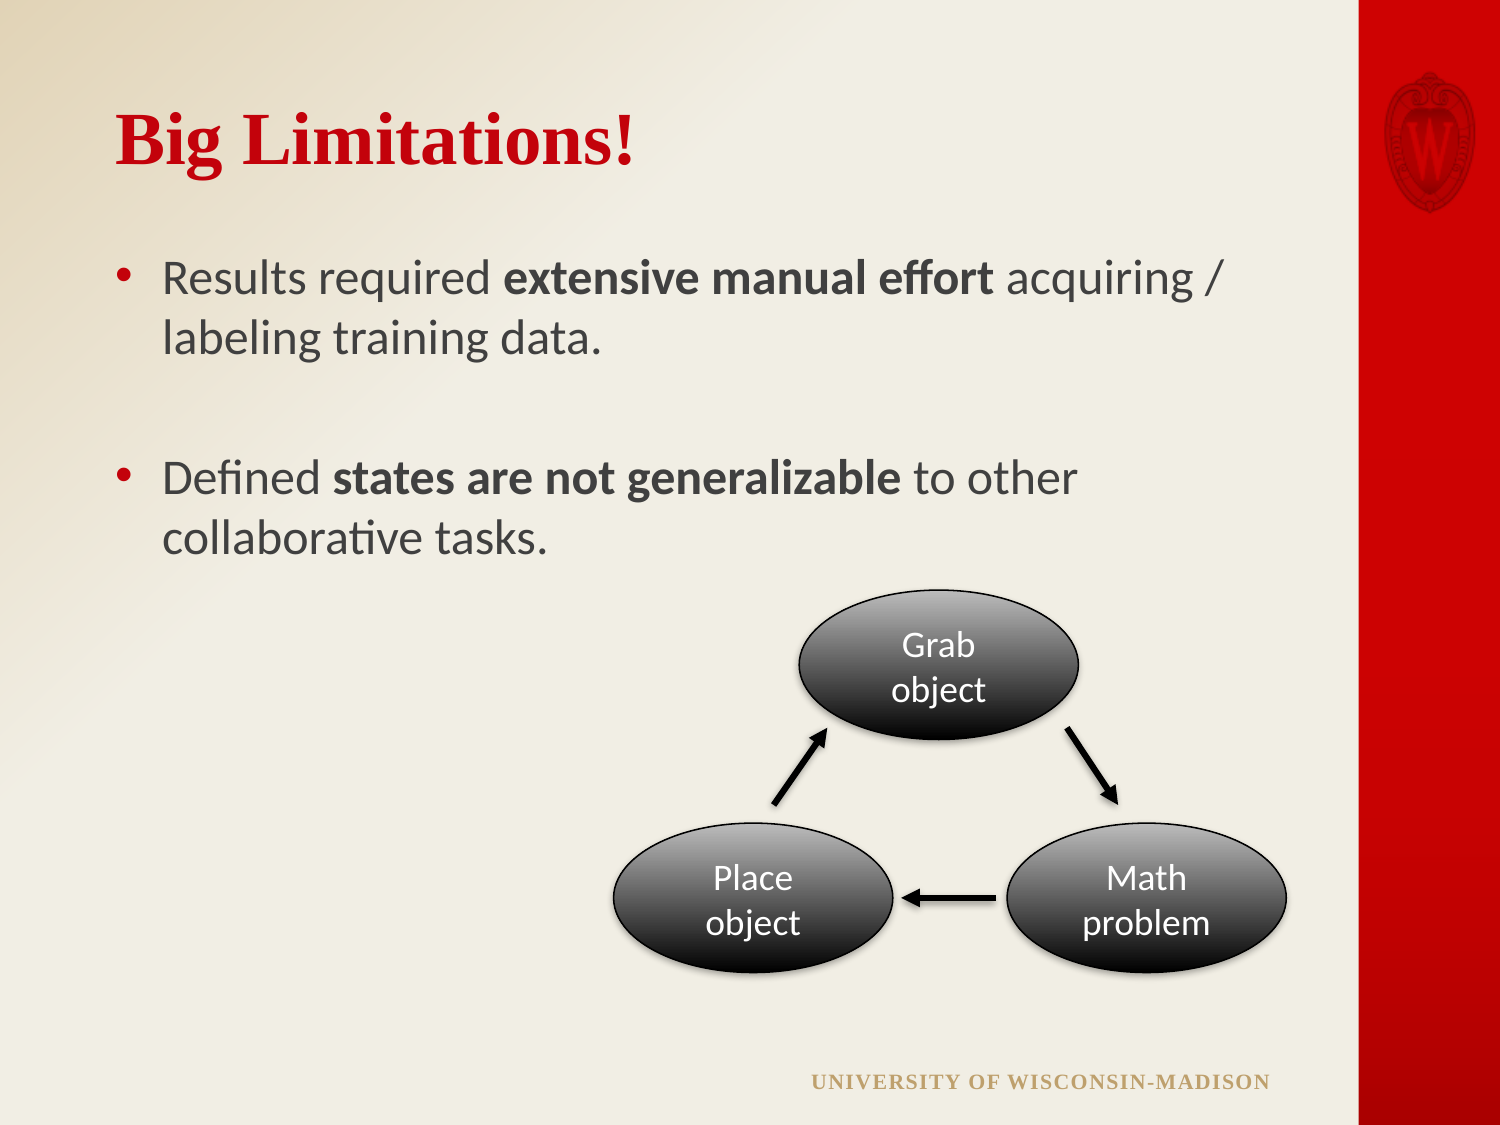

# Big Limitations!
Results required extensive manual effort acquiring / labeling training data.

Defined states are not generalizable to other collaborative tasks.
Grab object
Place object
Math problem